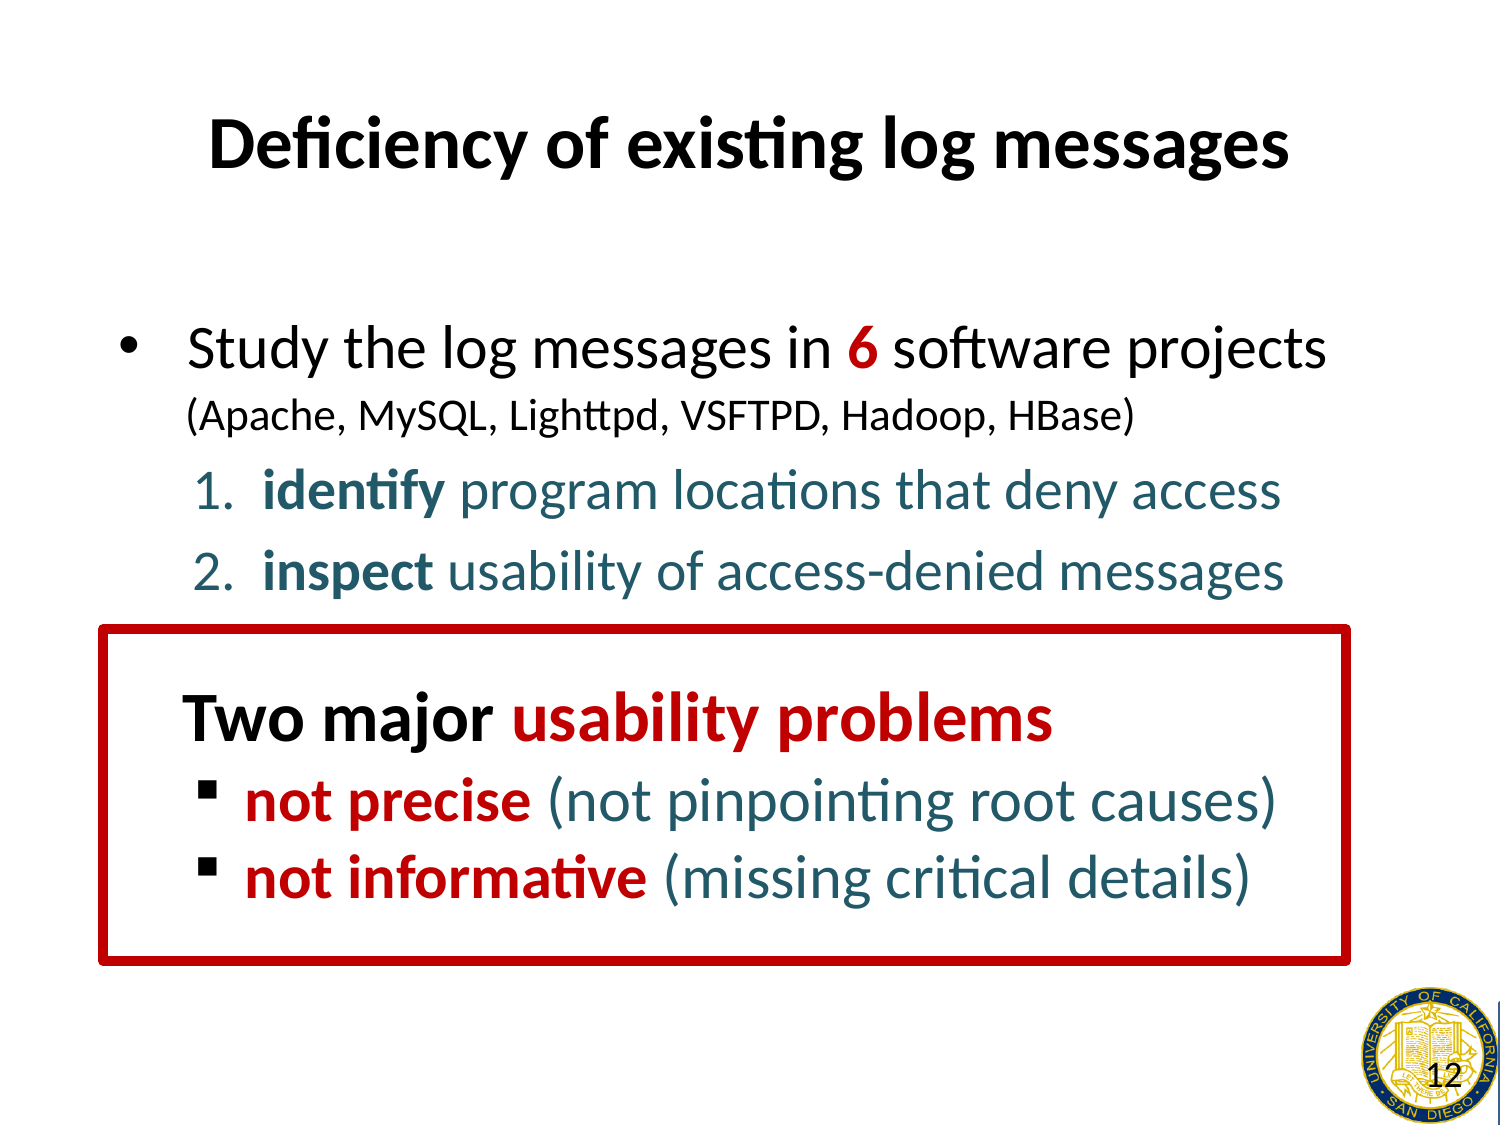

# Deficiency of existing log messages
 Study the log messages in 6 software projects
 (Apache, MySQL, Lighttpd, VSFTPD, Hadoop, HBase)
1.  identify program locations that deny access
2.  inspect usability of access-denied messages

 Study the log messages in 6 software projects
 (Apache, MySQL, Lighttpd, VSFTPD, Hadoop, HBase)
1.  identify program locations that deny access
2.  inspect ”usability” of access-denied log msgs

    Two major usability problems
 not precise (not pinpointing root causes)
 not informative (missing critical details)

13
12